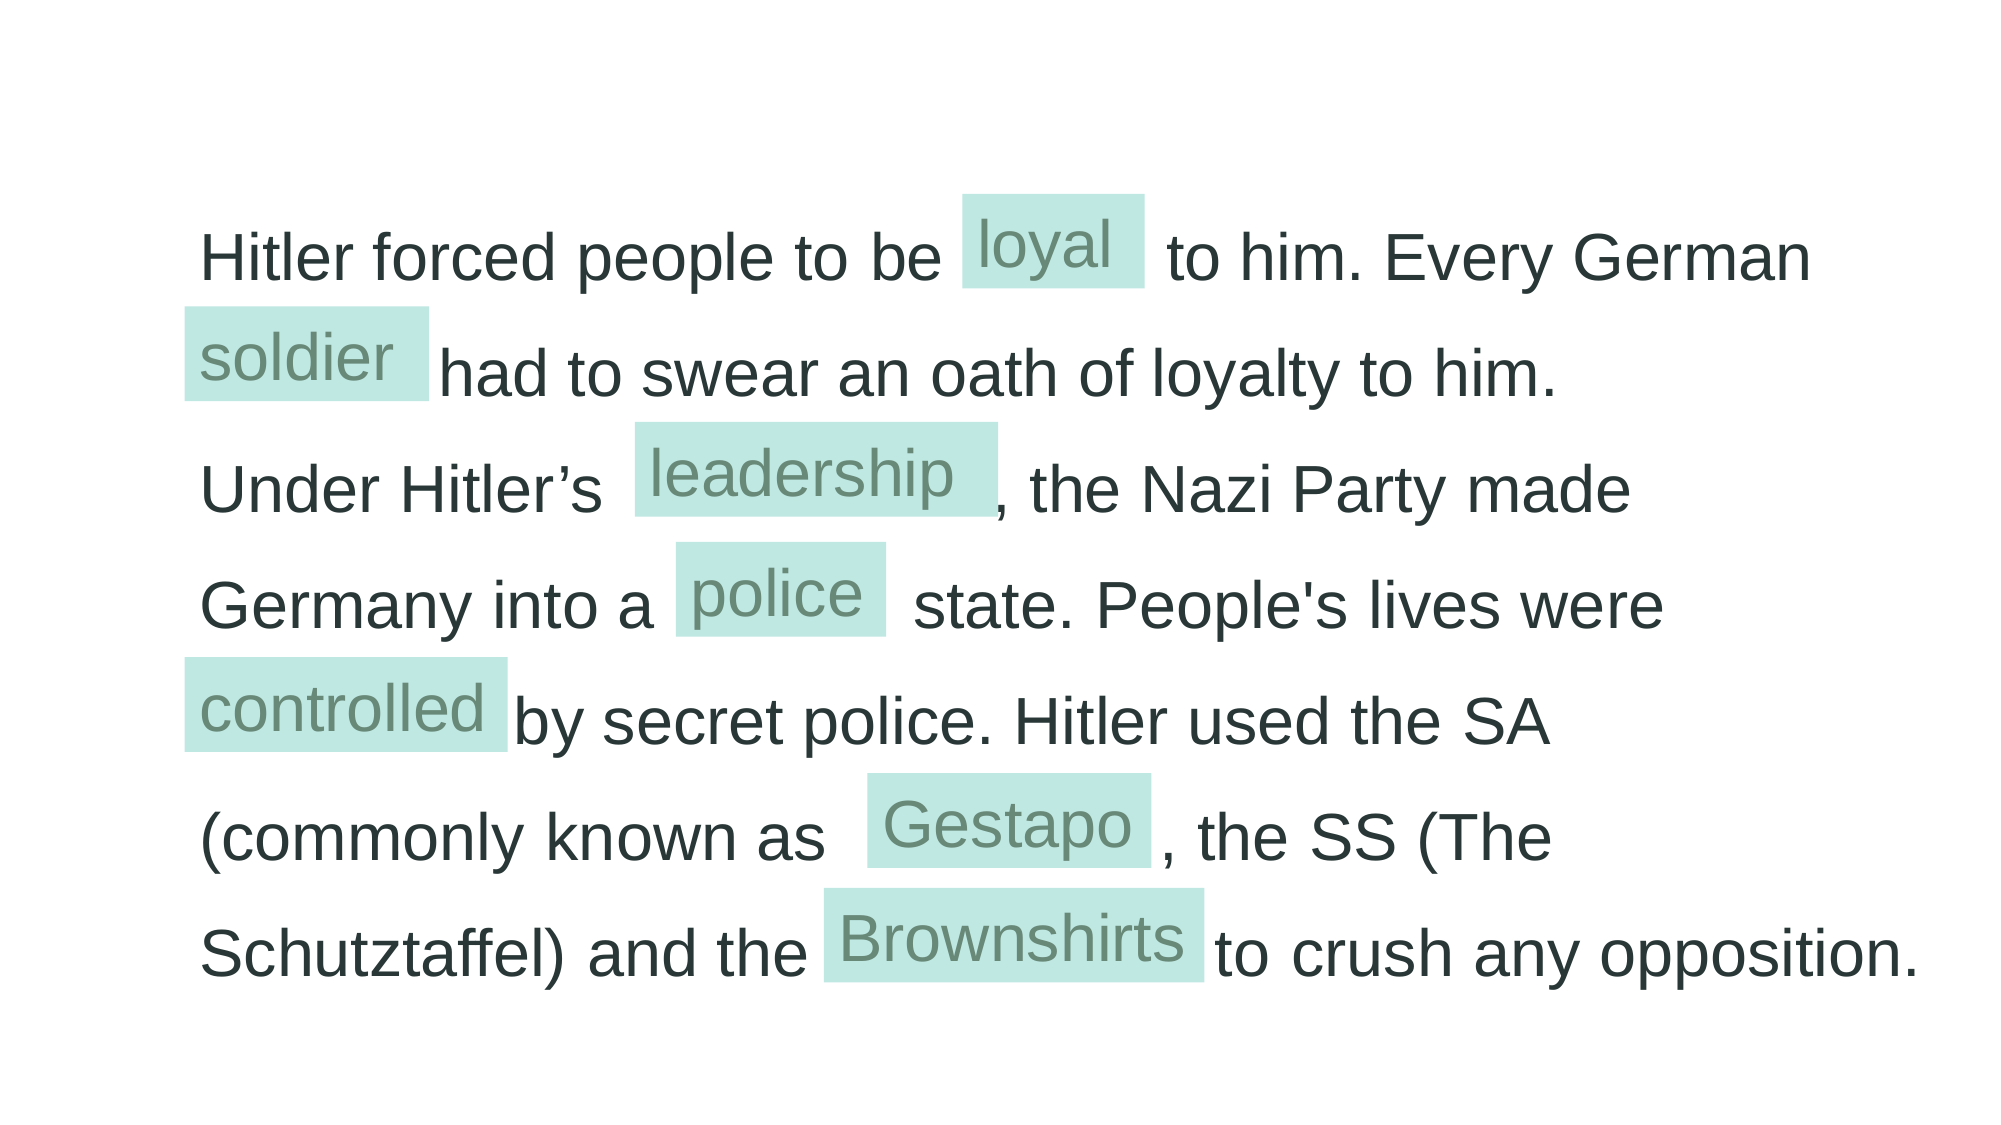

Hitler forced people to be            to him. Every German
             had to swear an oath of loyalty to him.
Under Hitler’s                     , the Nazi Party made
Germany into a              state. People's lives were
                 by secret police. Hitler used the SA
(commonly known as                  , the SS (The
Schutztaffel) and the                      to crush any opposition.

loyal
soldier
leadership
police
controlled
Gestapo
Brownshirts